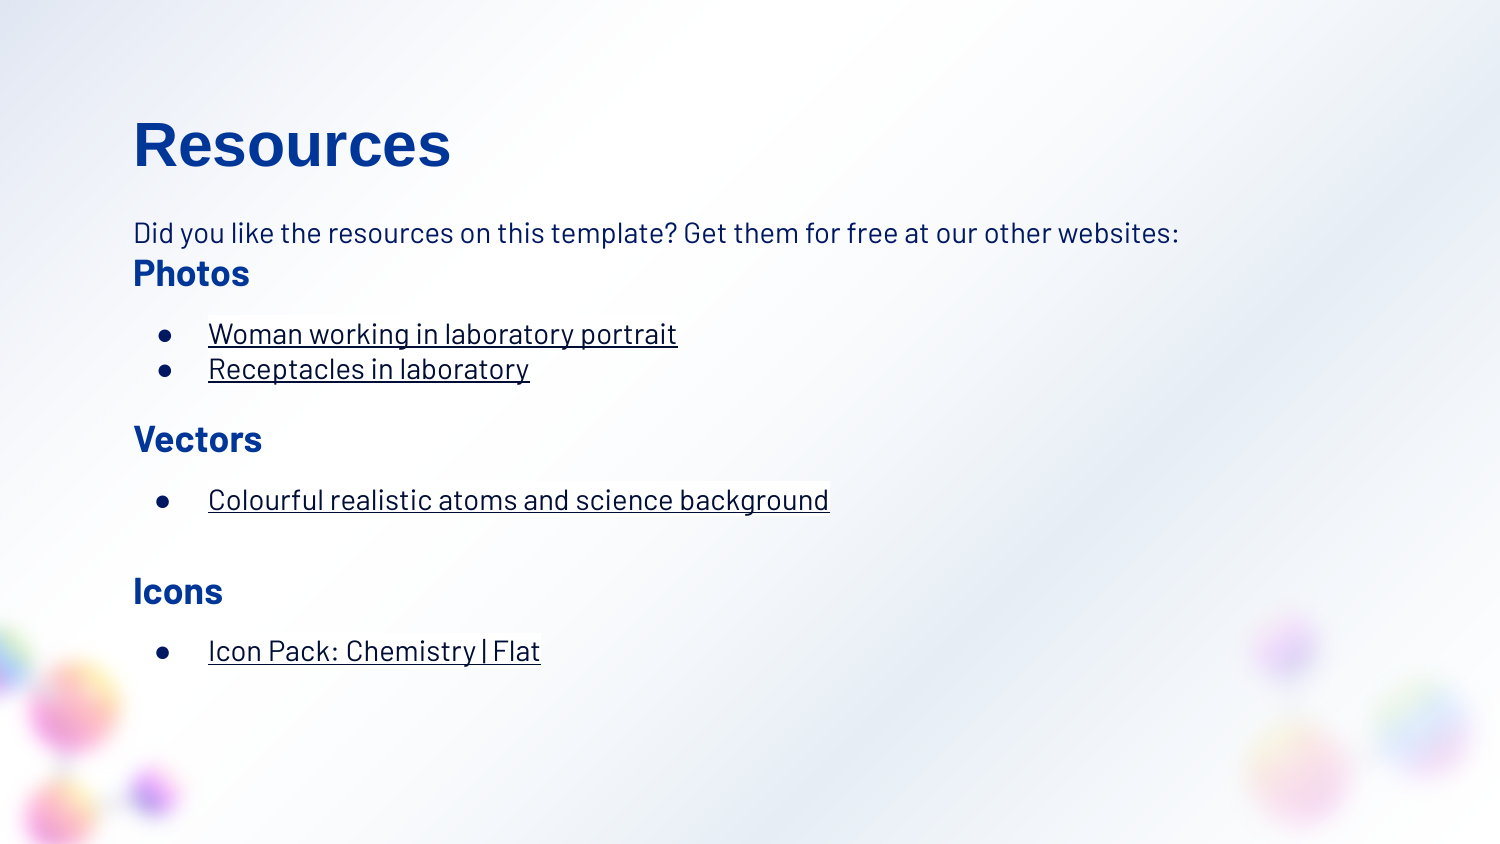

# Resources
Did you like the resources on this template? Get them for free at our other websites:
Photos
Woman working in laboratory portrait
Receptacles in laboratory

Vectors
Colourful realistic atoms and science background

Icons
Icon Pack: Chemistry | Flat